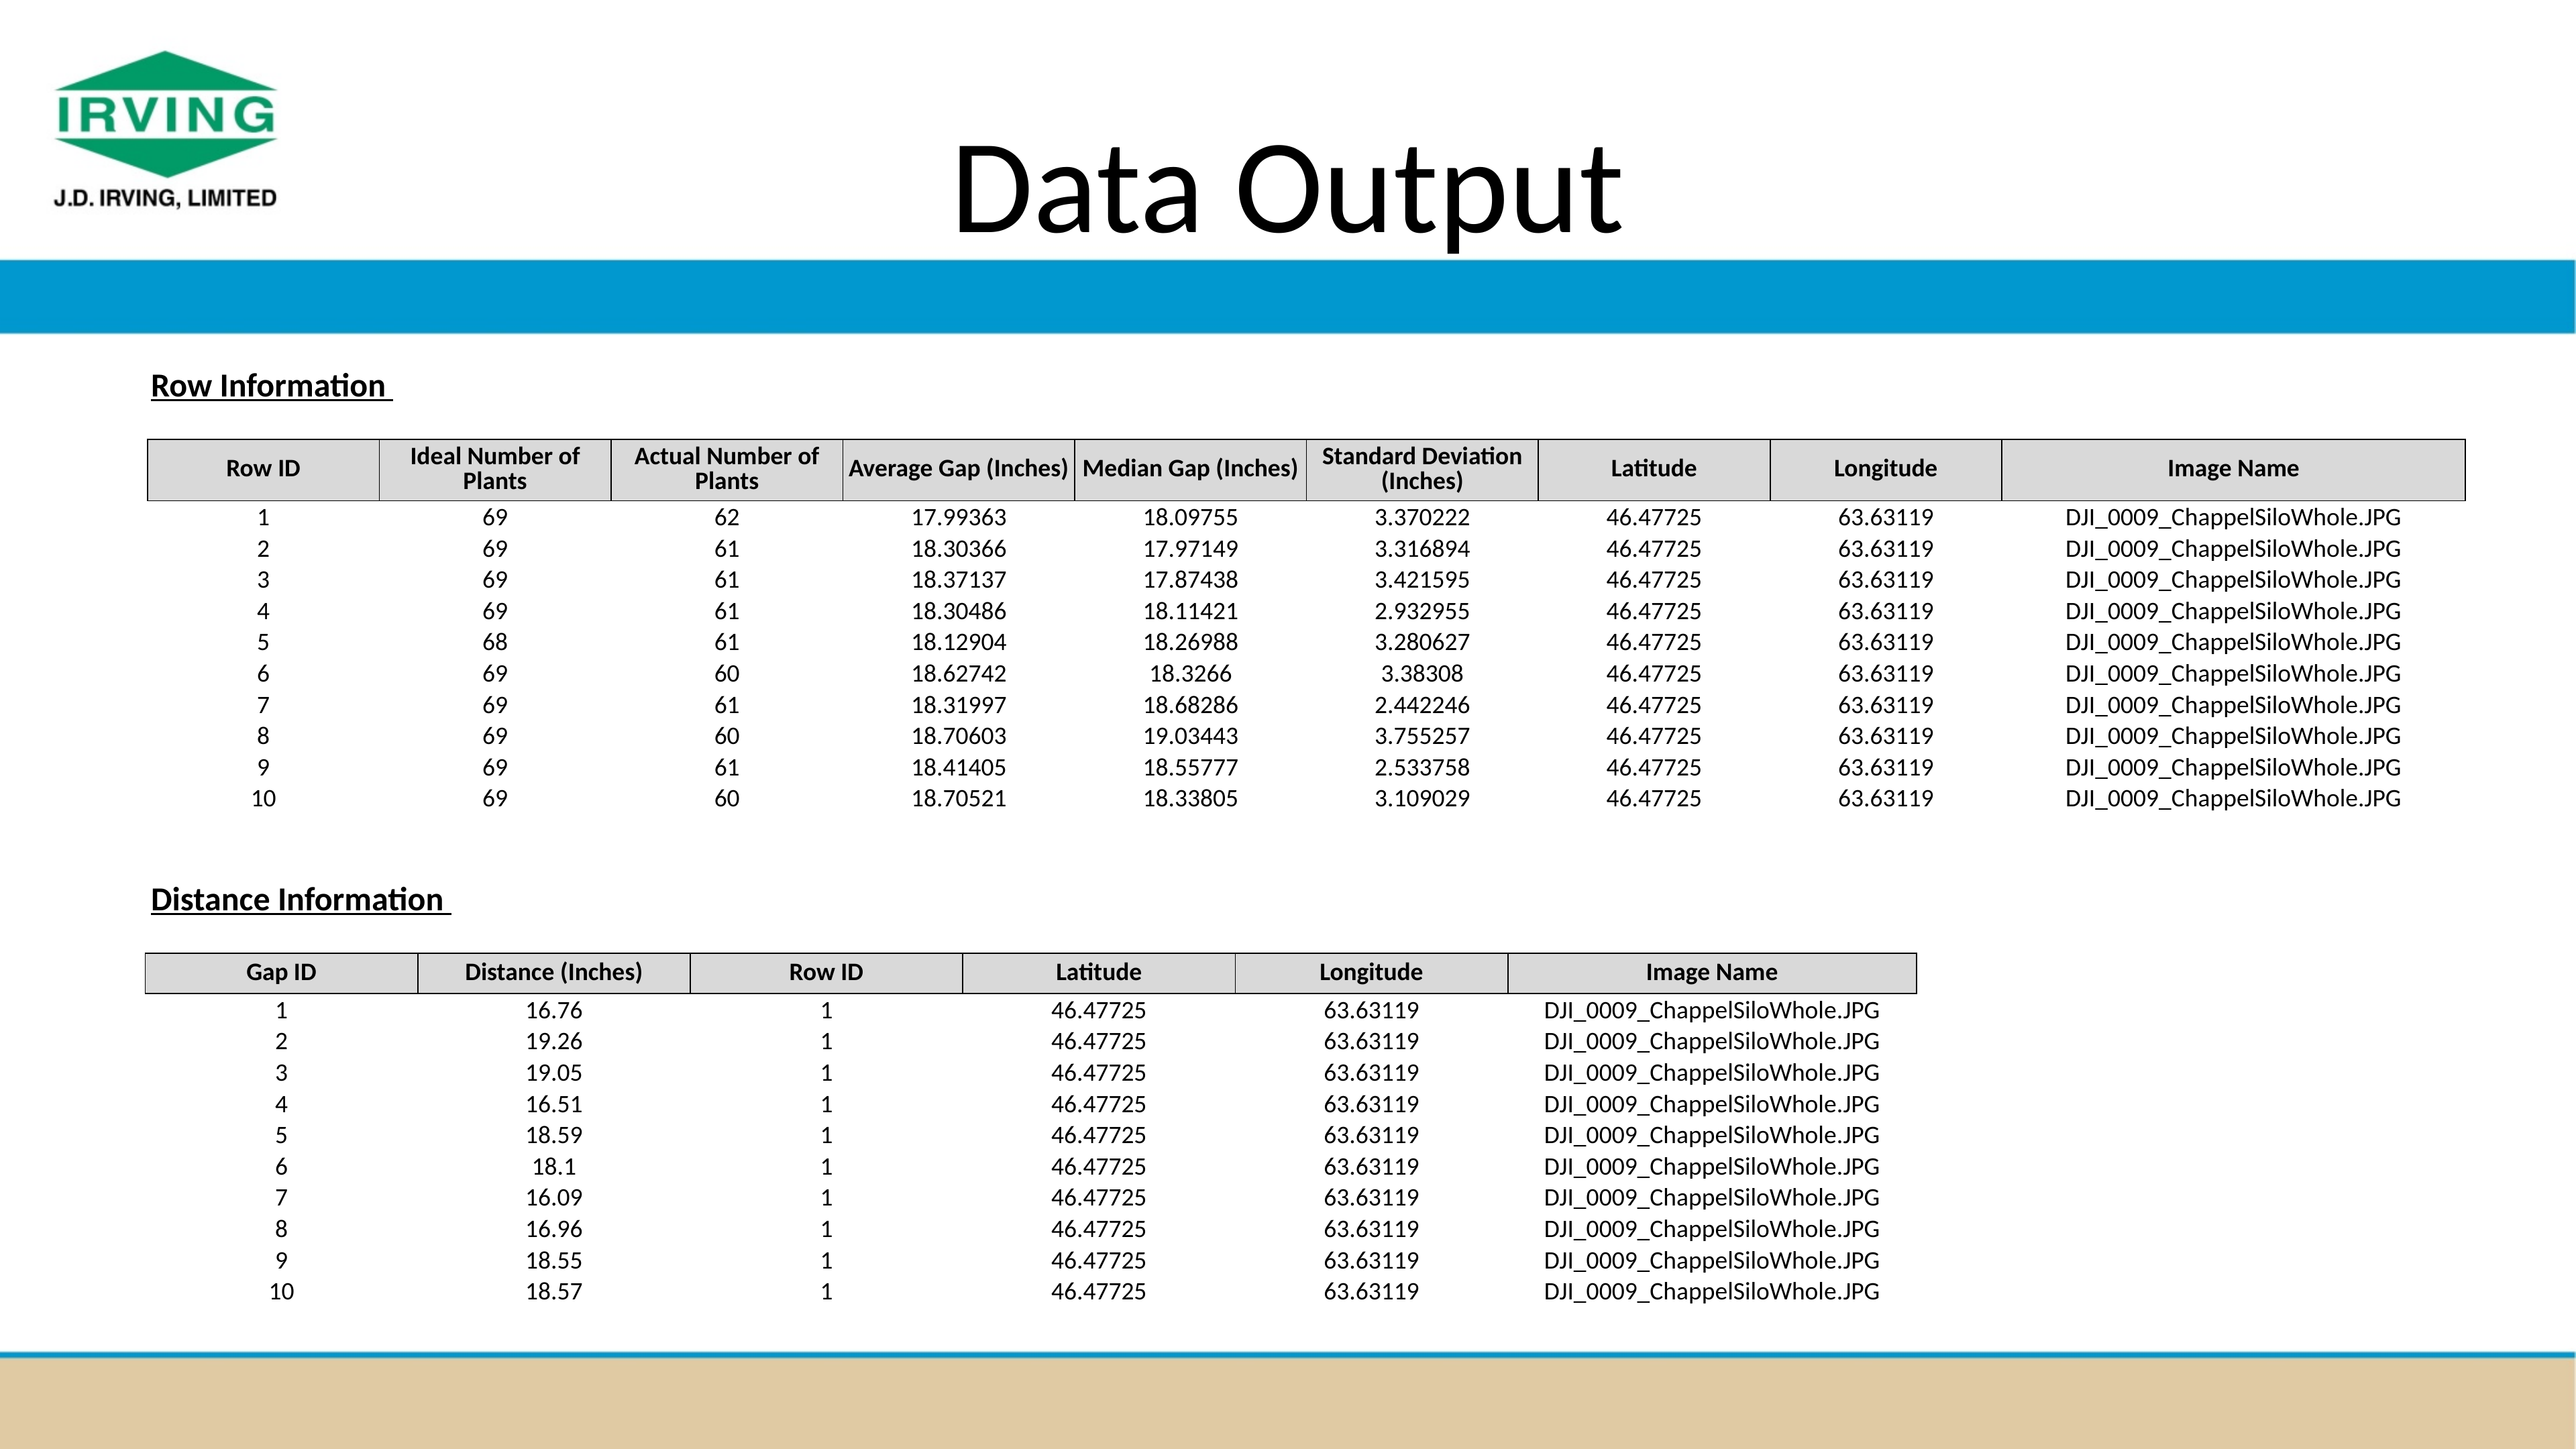

# Data Output
Row Information
| Row ID | Ideal Number of Plants | Actual Number of Plants | Average Gap (Inches) | Median Gap (Inches) | Standard Deviation (Inches) | Latitude | Longitude | Image Name |
| --- | --- | --- | --- | --- | --- | --- | --- | --- |
| 1 | 69 | 62 | 17.99363 | 18.09755 | 3.370222 | 46.47725 | 63.63119 | DJI\_0009\_ChappelSiloWhole.JPG |
| 2 | 69 | 61 | 18.30366 | 17.97149 | 3.316894 | 46.47725 | 63.63119 | DJI\_0009\_ChappelSiloWhole.JPG |
| 3 | 69 | 61 | 18.37137 | 17.87438 | 3.421595 | 46.47725 | 63.63119 | DJI\_0009\_ChappelSiloWhole.JPG |
| 4 | 69 | 61 | 18.30486 | 18.11421 | 2.932955 | 46.47725 | 63.63119 | DJI\_0009\_ChappelSiloWhole.JPG |
| 5 | 68 | 61 | 18.12904 | 18.26988 | 3.280627 | 46.47725 | 63.63119 | DJI\_0009\_ChappelSiloWhole.JPG |
| 6 | 69 | 60 | 18.62742 | 18.3266 | 3.38308 | 46.47725 | 63.63119 | DJI\_0009\_ChappelSiloWhole.JPG |
| 7 | 69 | 61 | 18.31997 | 18.68286 | 2.442246 | 46.47725 | 63.63119 | DJI\_0009\_ChappelSiloWhole.JPG |
| 8 | 69 | 60 | 18.70603 | 19.03443 | 3.755257 | 46.47725 | 63.63119 | DJI\_0009\_ChappelSiloWhole.JPG |
| 9 | 69 | 61 | 18.41405 | 18.55777 | 2.533758 | 46.47725 | 63.63119 | DJI\_0009\_ChappelSiloWhole.JPG |
| 10 | 69 | 60 | 18.70521 | 18.33805 | 3.109029 | 46.47725 | 63.63119 | DJI\_0009\_ChappelSiloWhole.JPG |
Distance Information
| Gap ID | Distance (Inches) | Row ID | Latitude | Longitude | Image Name |
| --- | --- | --- | --- | --- | --- |
| 1 | 16.76 | 1 | 46.47725 | 63.63119 | DJI\_0009\_ChappelSiloWhole.JPG |
| 2 | 19.26 | 1 | 46.47725 | 63.63119 | DJI\_0009\_ChappelSiloWhole.JPG |
| 3 | 19.05 | 1 | 46.47725 | 63.63119 | DJI\_0009\_ChappelSiloWhole.JPG |
| 4 | 16.51 | 1 | 46.47725 | 63.63119 | DJI\_0009\_ChappelSiloWhole.JPG |
| 5 | 18.59 | 1 | 46.47725 | 63.63119 | DJI\_0009\_ChappelSiloWhole.JPG |
| 6 | 18.1 | 1 | 46.47725 | 63.63119 | DJI\_0009\_ChappelSiloWhole.JPG |
| 7 | 16.09 | 1 | 46.47725 | 63.63119 | DJI\_0009\_ChappelSiloWhole.JPG |
| 8 | 16.96 | 1 | 46.47725 | 63.63119 | DJI\_0009\_ChappelSiloWhole.JPG |
| 9 | 18.55 | 1 | 46.47725 | 63.63119 | DJI\_0009\_ChappelSiloWhole.JPG |
| 10 | 18.57 | 1 | 46.47725 | 63.63119 | DJI\_0009\_ChappelSiloWhole.JPG |